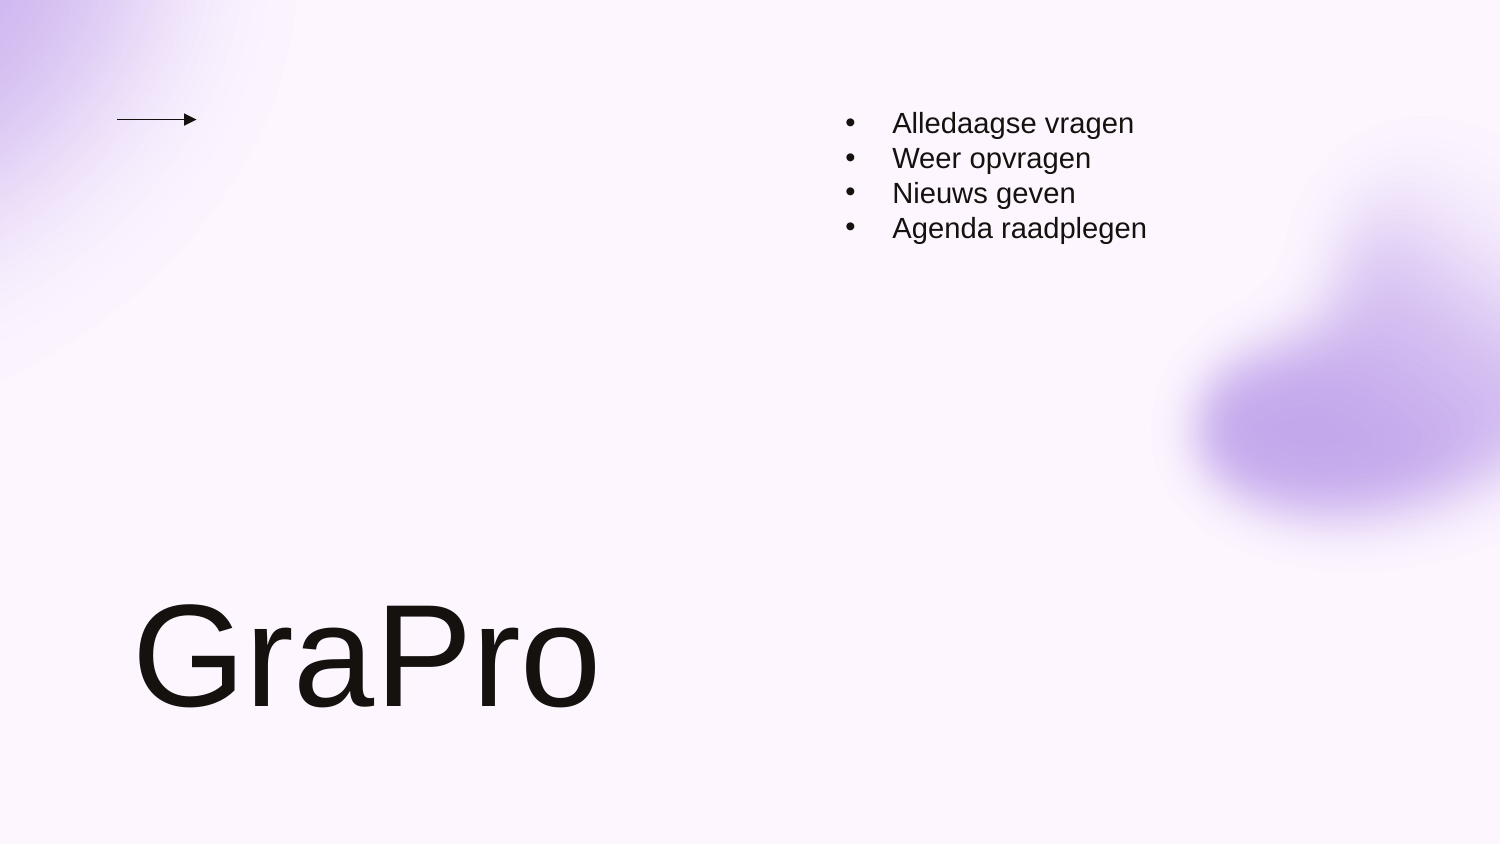

Alledaagse vragen
Weer opvragen
Nieuws geven
Agenda raadplegen
# GraPro